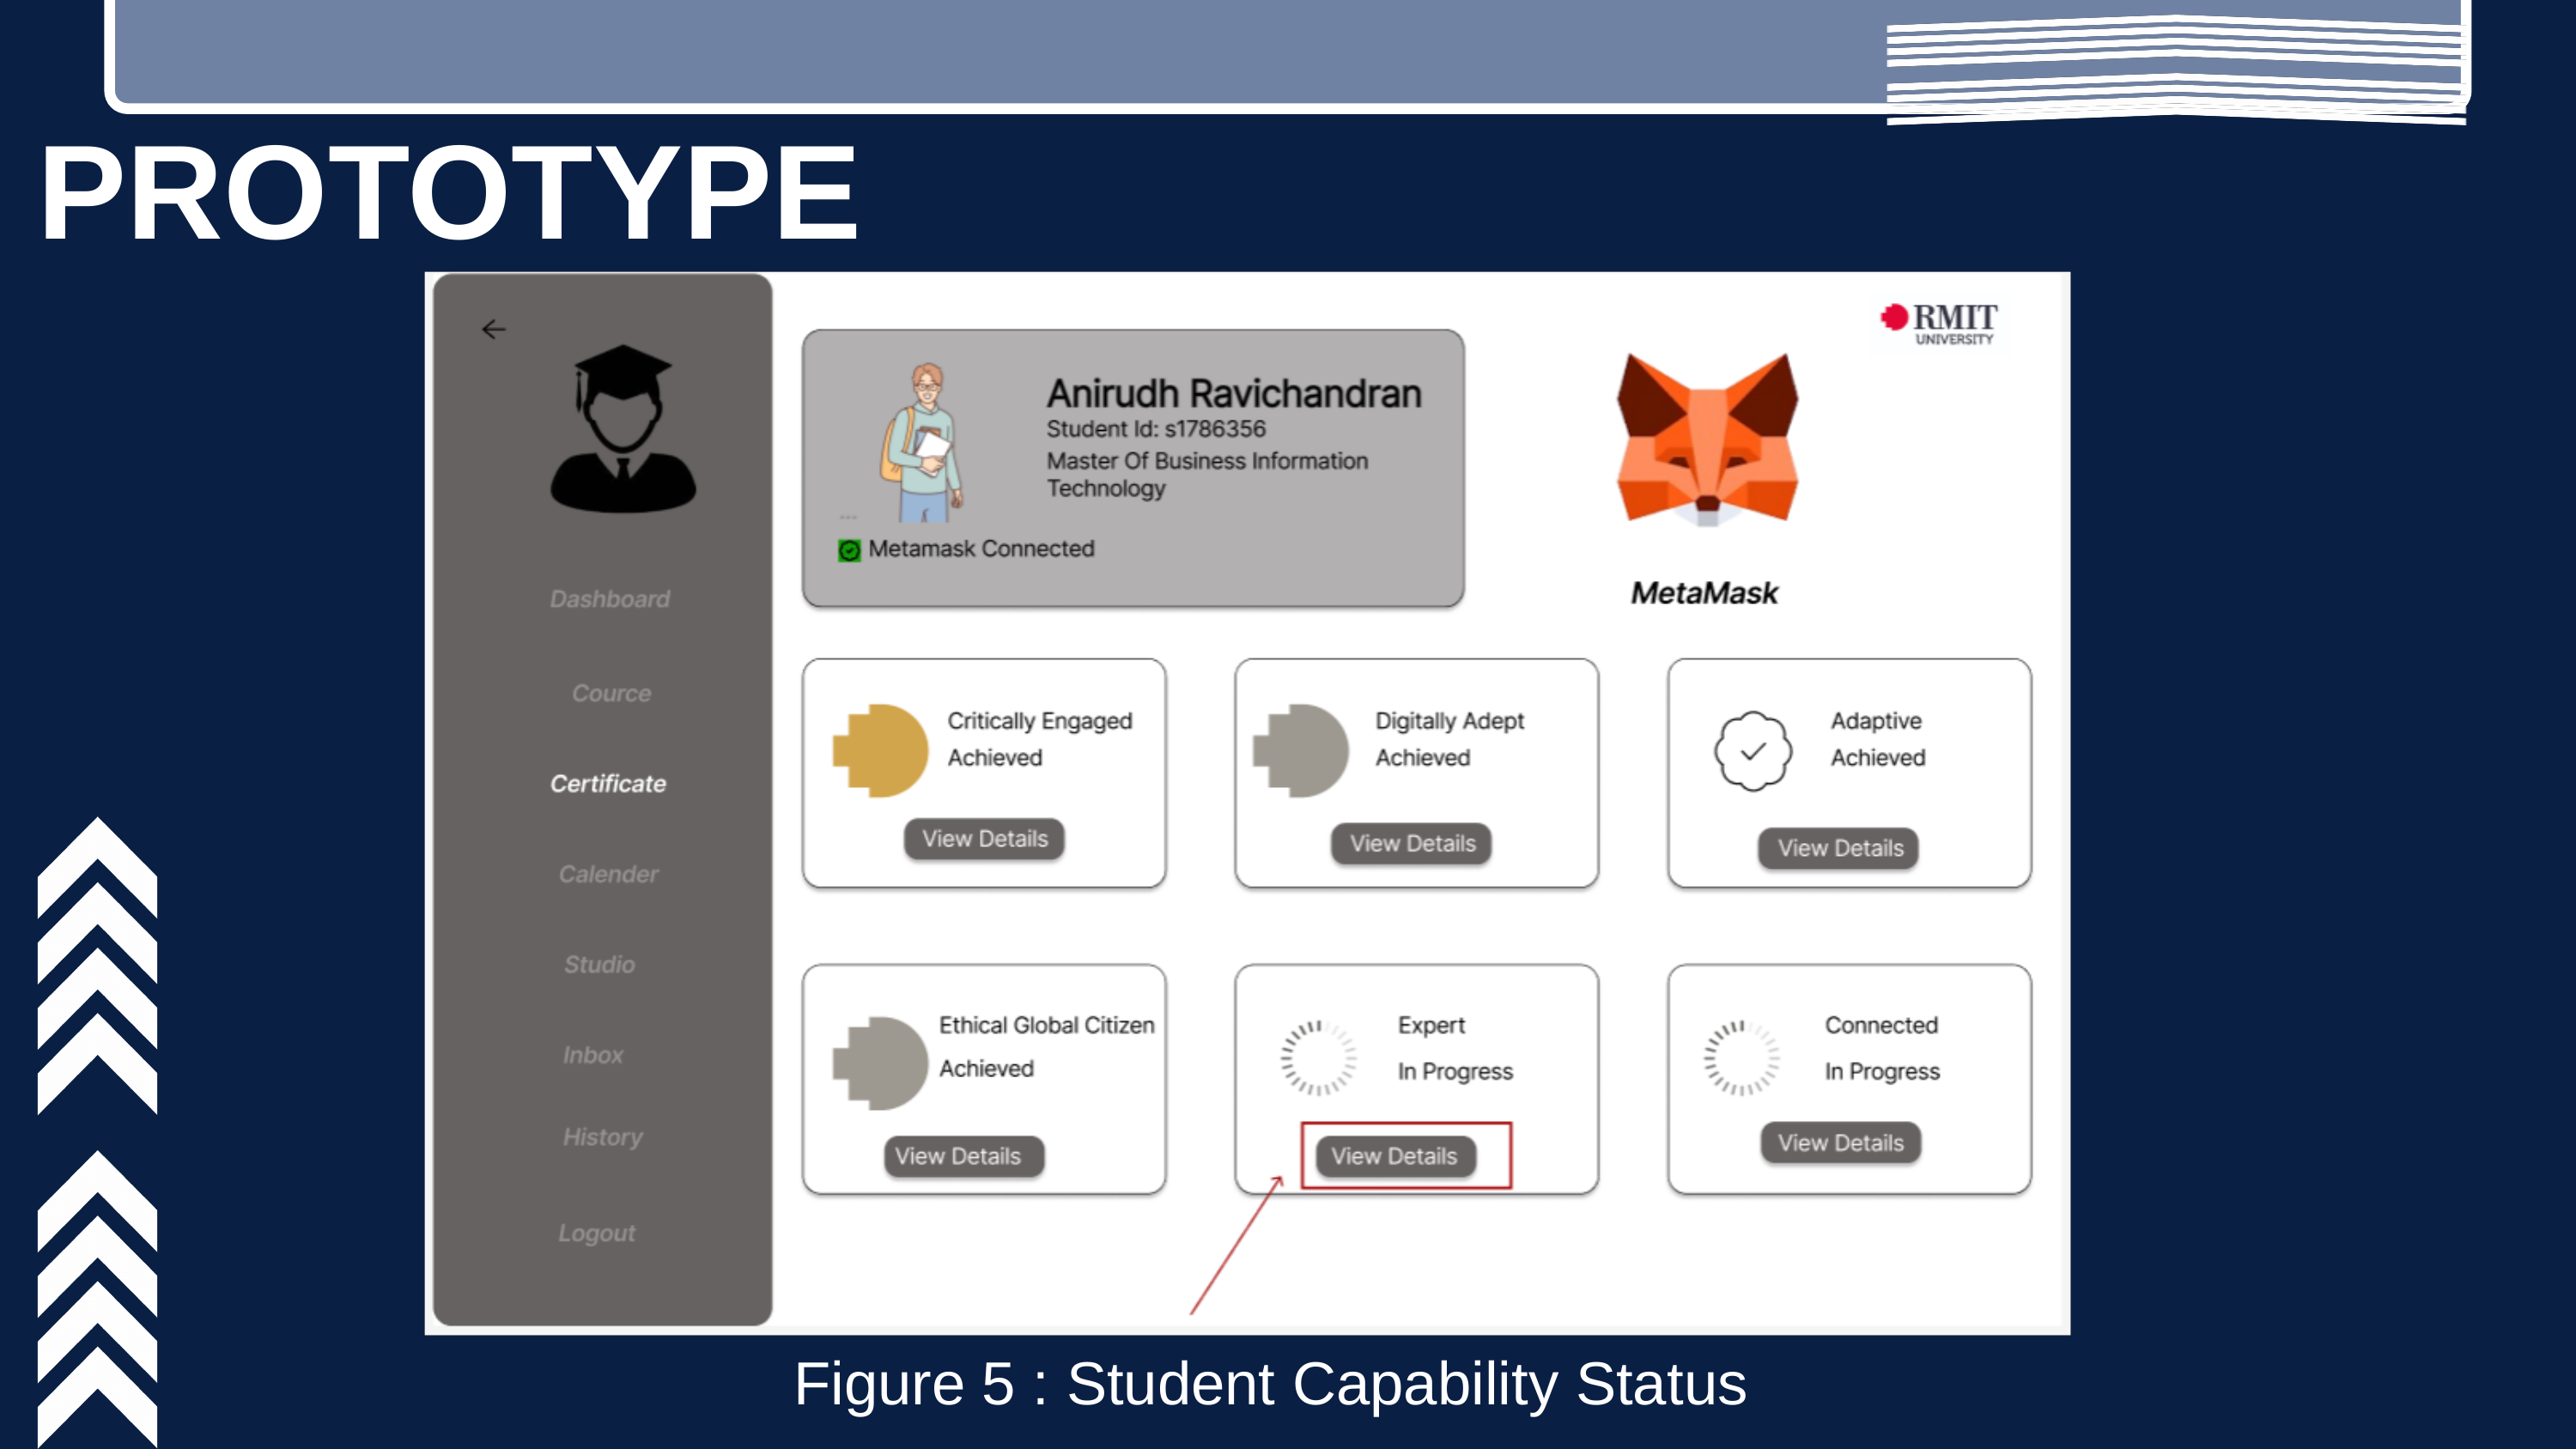

PROTOTYPE

Figure 5 : Student Capability Status